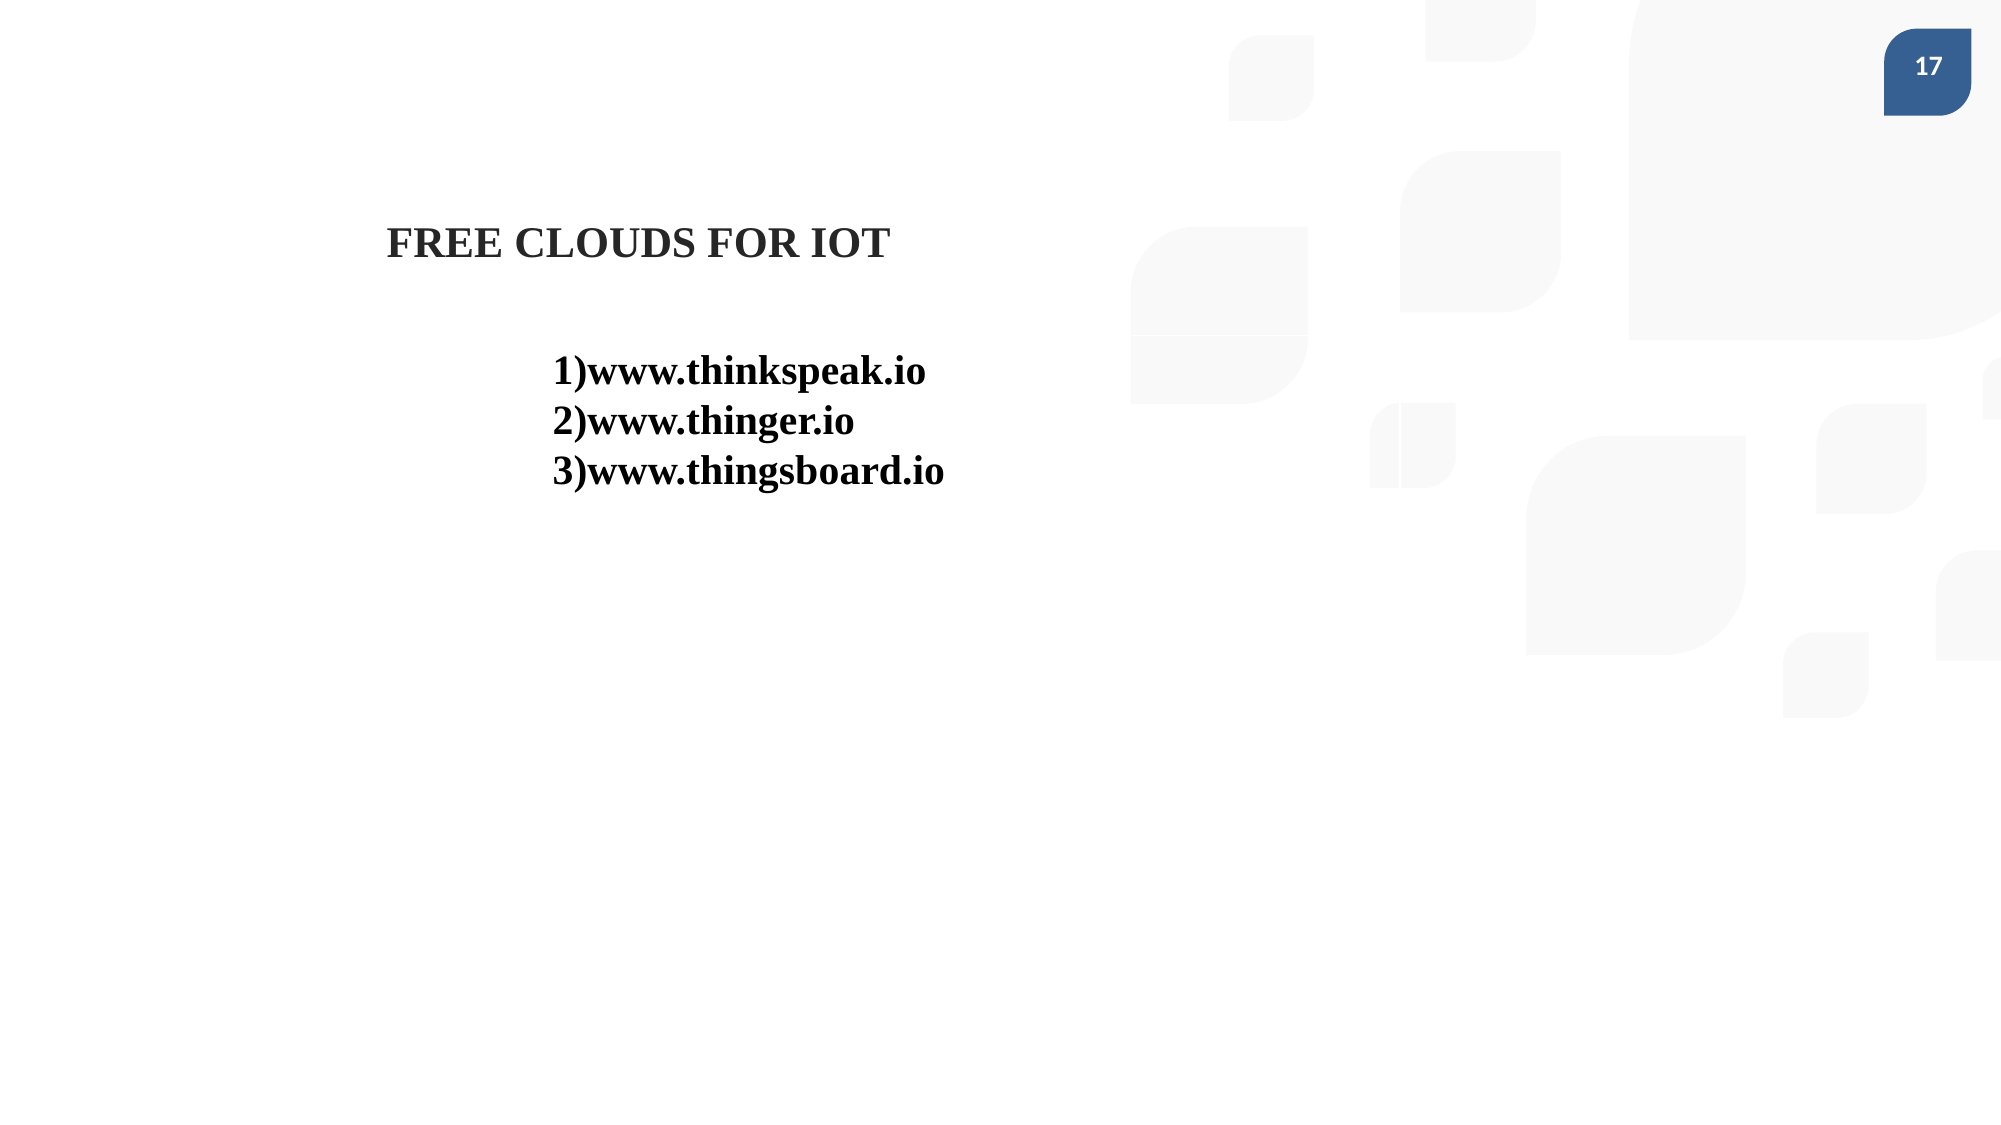

# FREE CLOUDS FOR IOT
1)www.thinkspeak.io
2)www.thinger.io
3)www.thingsboard.io